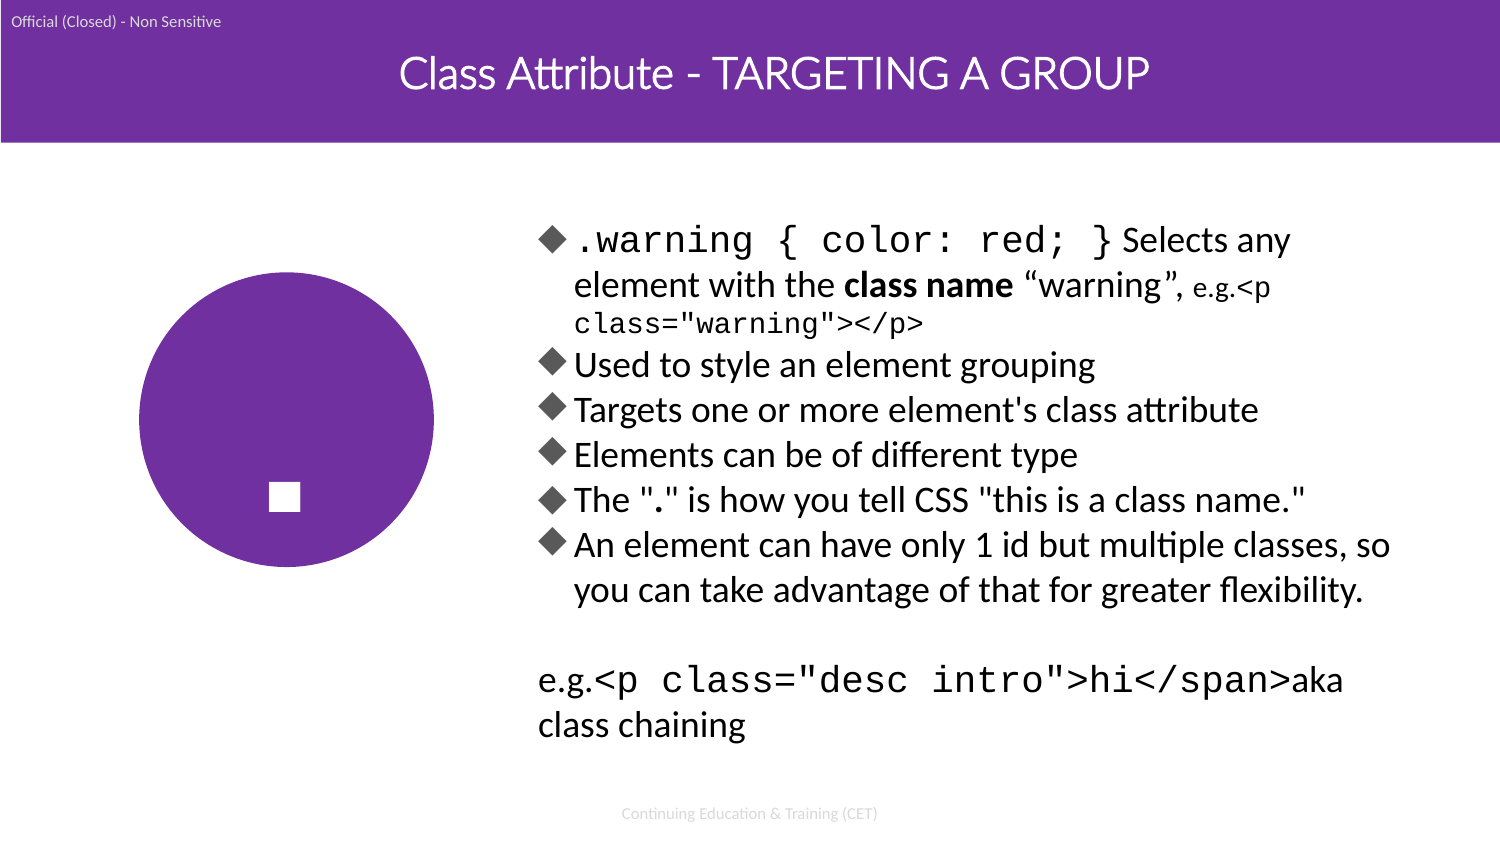

Official (Closed) - Non Sensitive

Class Attribute - TARGETING A GROUP
.warning { color: red; } Selects any element with the class name “warning”, e.g.<p class="warning"></p>
Used to style an element grouping
Targets one or more element's class attribute
Elements can be of different type
The "." is how you tell CSS "this is a class name."
An element can have only 1 id but multiple classes, so you can take advantage of that for greater flexibility.

e.g.<p class="desc intro">hi</span>aka class chaining

.
.
Continuing Education & Training (CET)